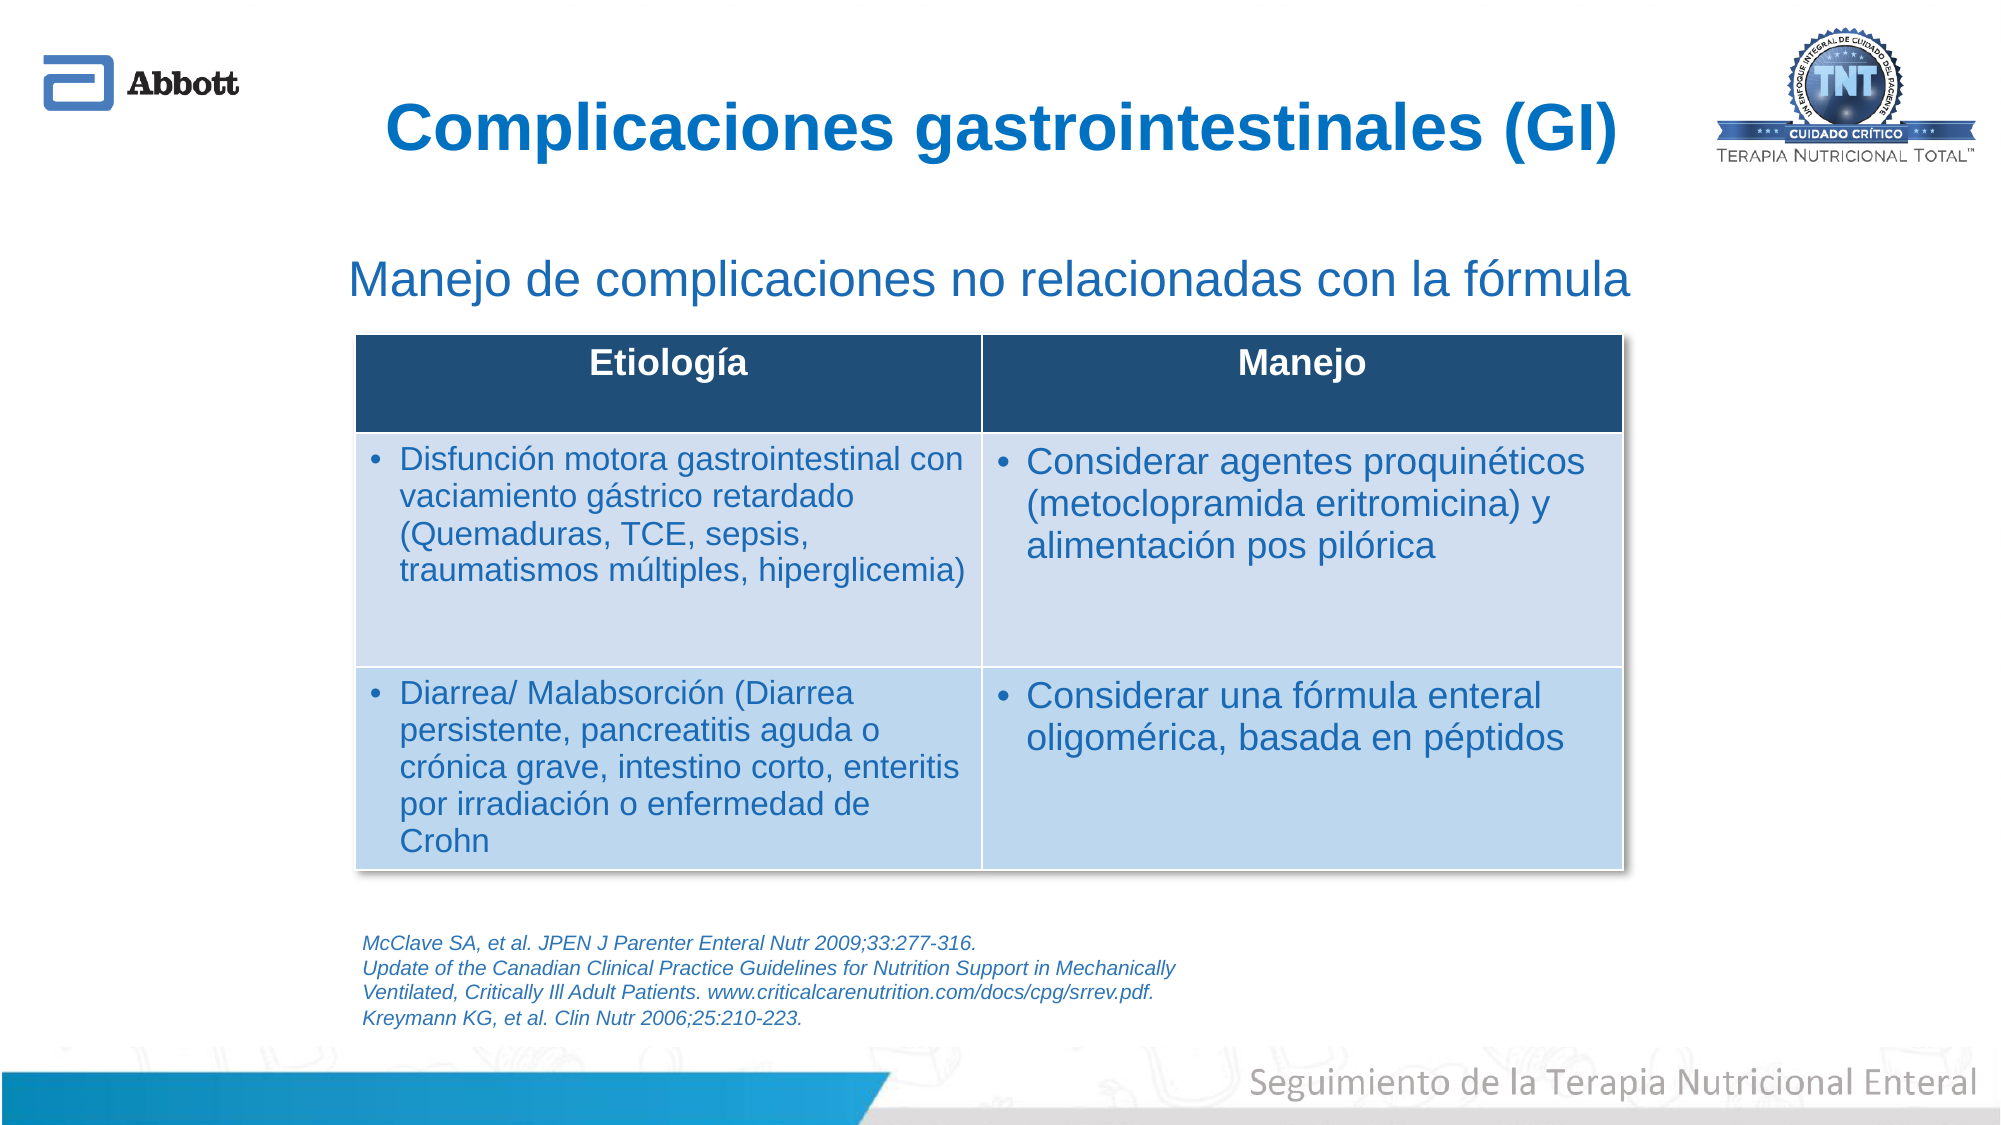

# Complicaciones gastrointestinales (GI)
Manejo de complicaciones no relacionadas con la fórmula
| Etiología | Manejo |
| --- | --- |
| Disfunción motora gastrointestinal con vaciamiento gástrico retardado (Quemaduras, TCE, sepsis, traumatismos múltiples, hiperglicemia) | Considerar agentes proquinéticos (metoclopramida eritromicina) y alimentación pos pilórica |
| Diarrea/ Malabsorción (Diarrea persistente, pancreatitis aguda o crónica grave, intestino corto, enteritis por irradiación o enfermedad de Crohn | Considerar una fórmula enteral oligomérica, basada en péptidos |
McClave SA, et al. JPEN J Parenter Enteral Nutr 2009;33:277-316.
Update of the Canadian Clinical Practice Guidelines for Nutrition Support in Mechanically
Ventilated, Critically Ill Adult Patients. www.criticalcarenutrition.com/docs/cpg/srrev.pdf.
Kreymann KG, et al. Clin Nutr 2006;25:210-223.